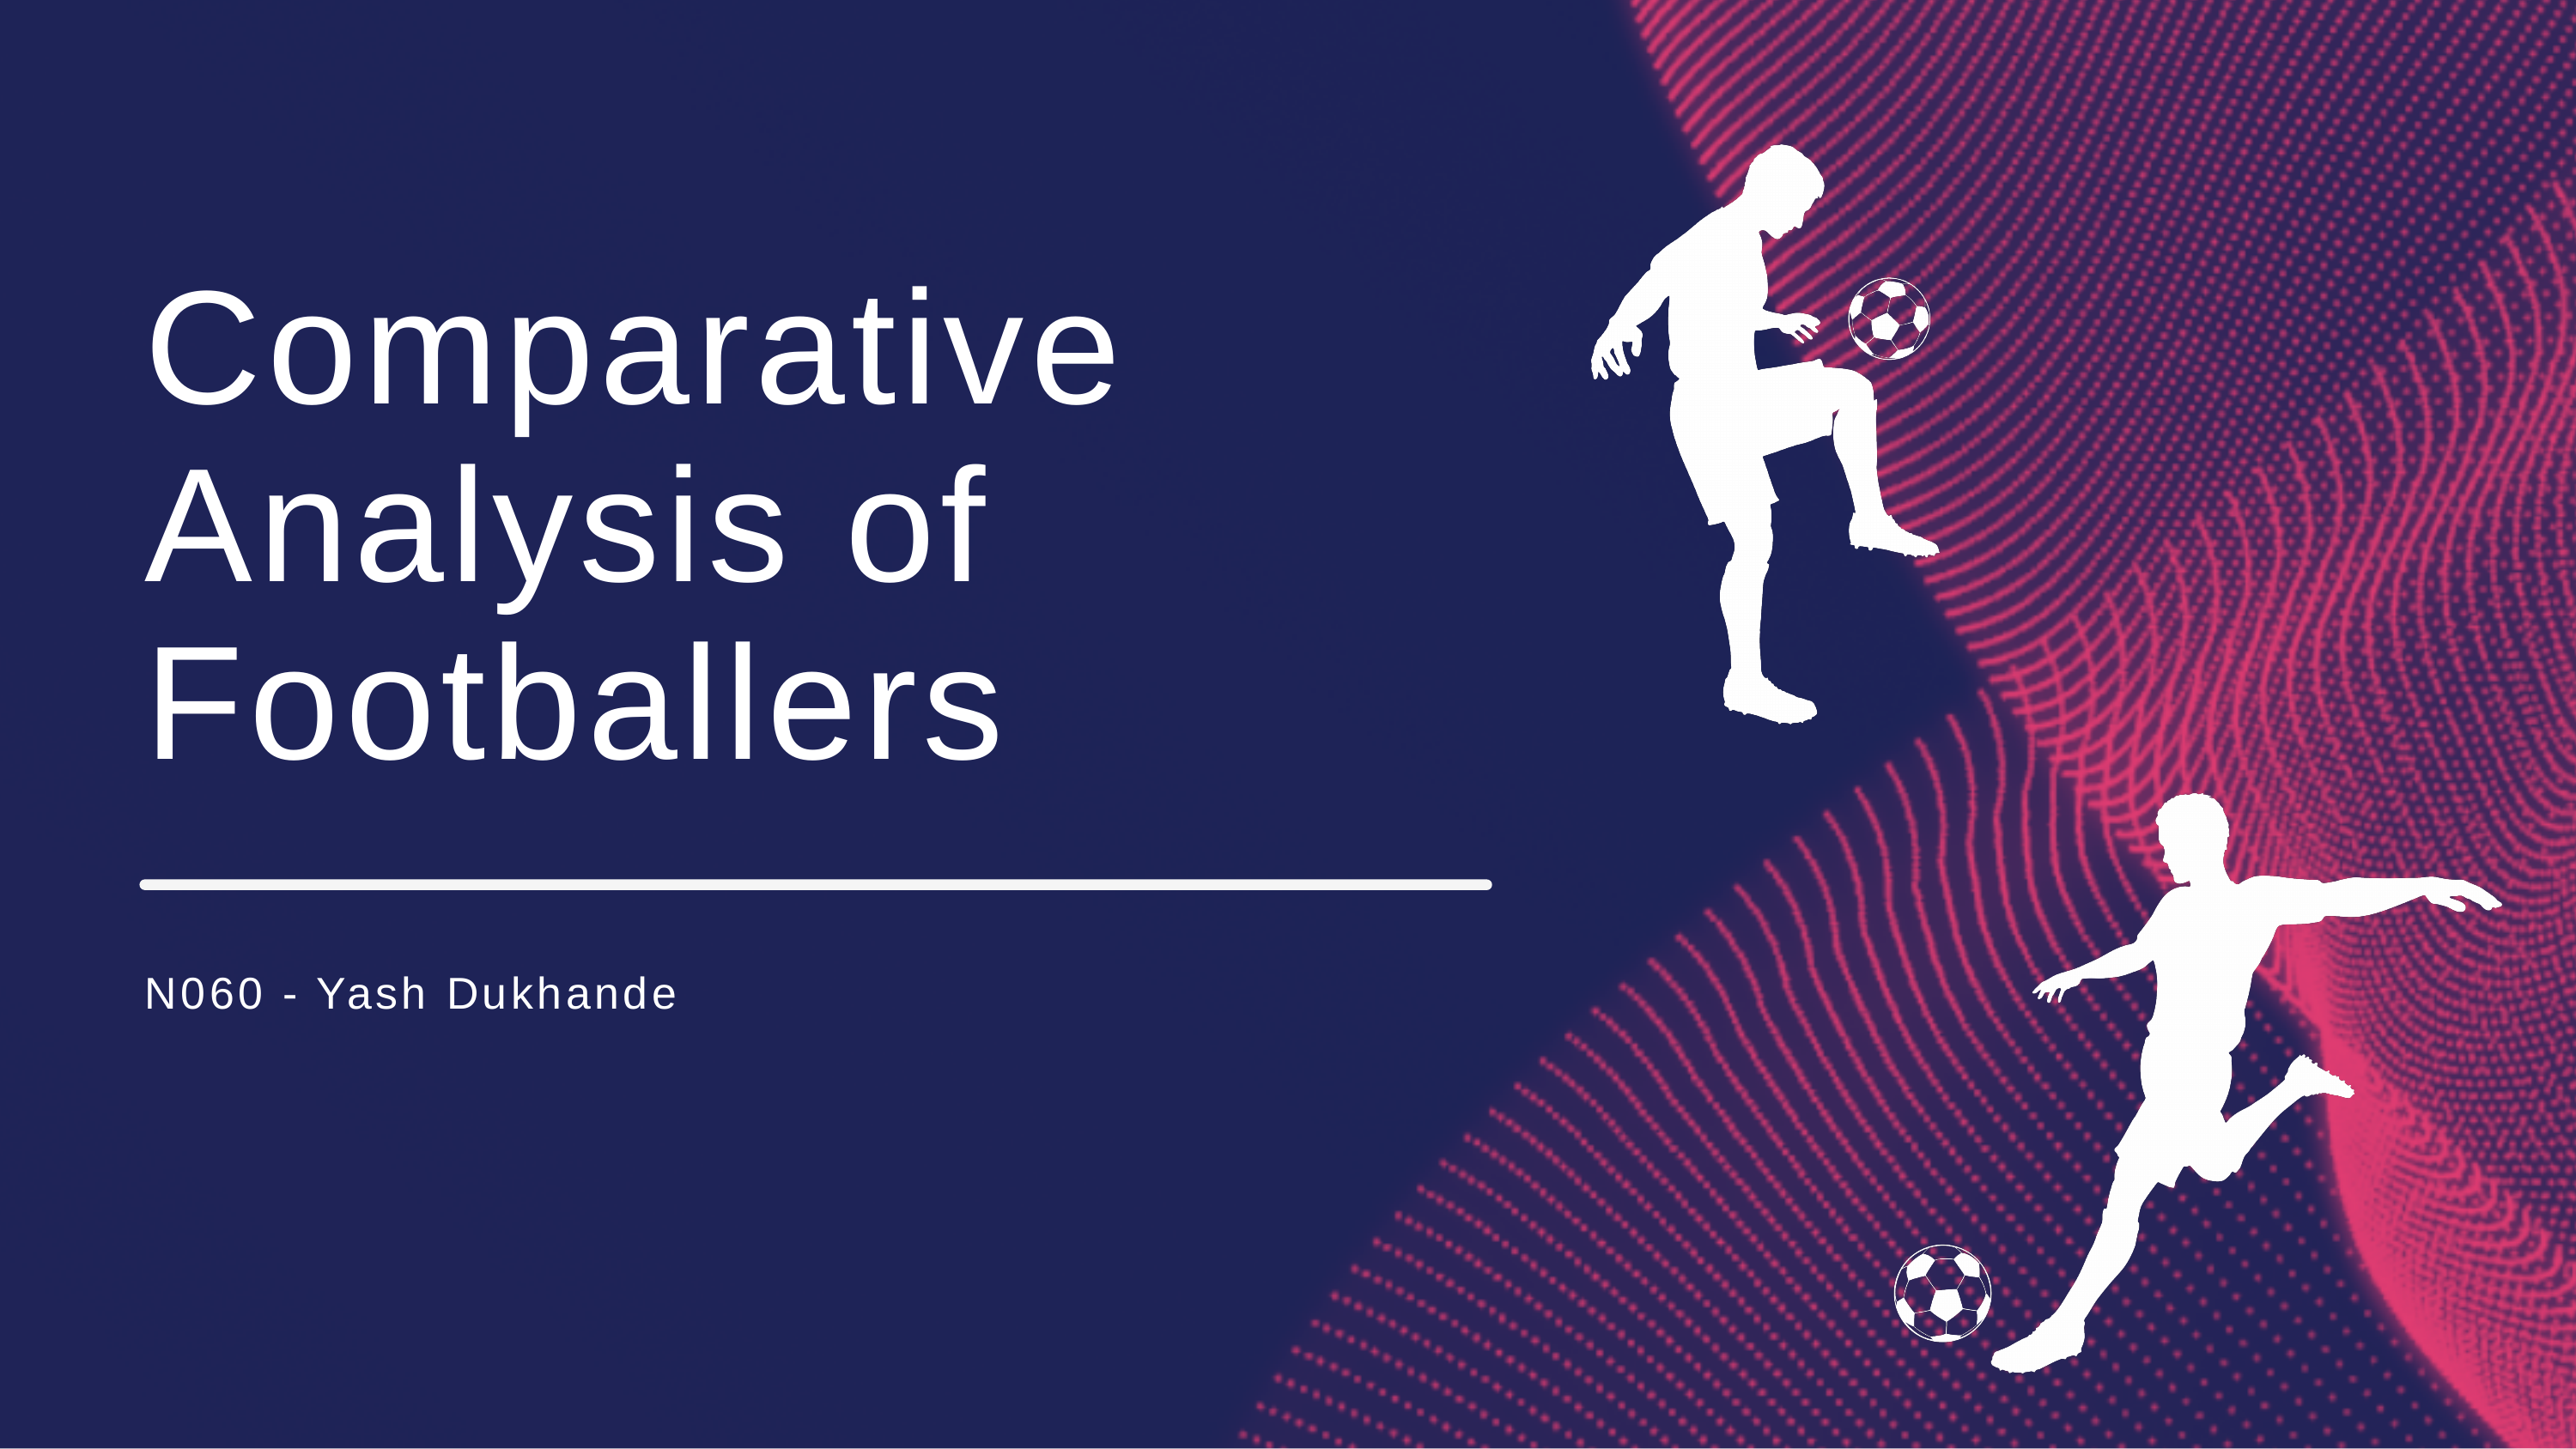

Comparative Analysis of Footballers

N060 - Yash Dukhande